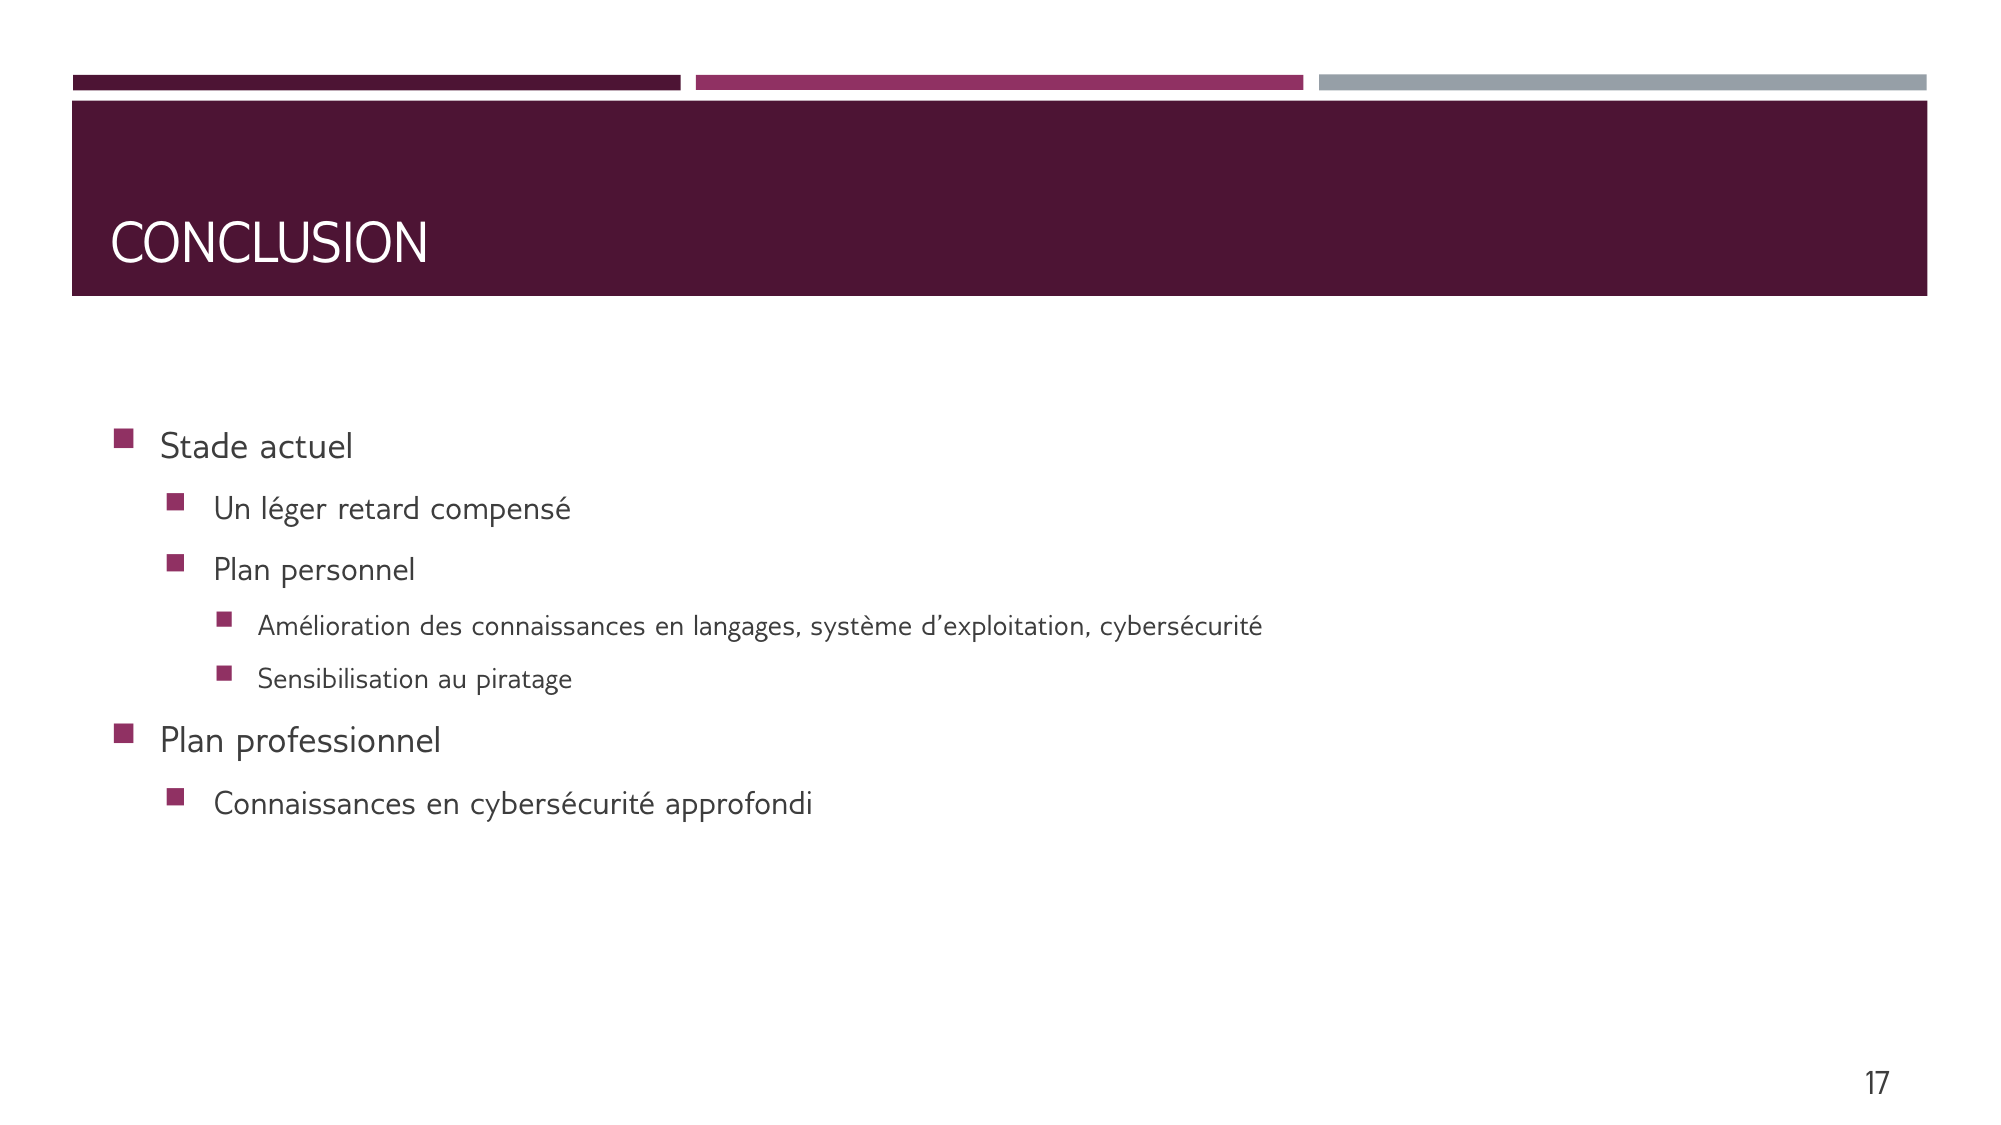

# conclusion
Stade actuel
Un léger retard compensé
Plan personnel
Amélioration des connaissances en langages, système d’exploitation, cybersécurité
Sensibilisation au piratage
Plan professionnel
Connaissances en cybersécurité approfondi

17